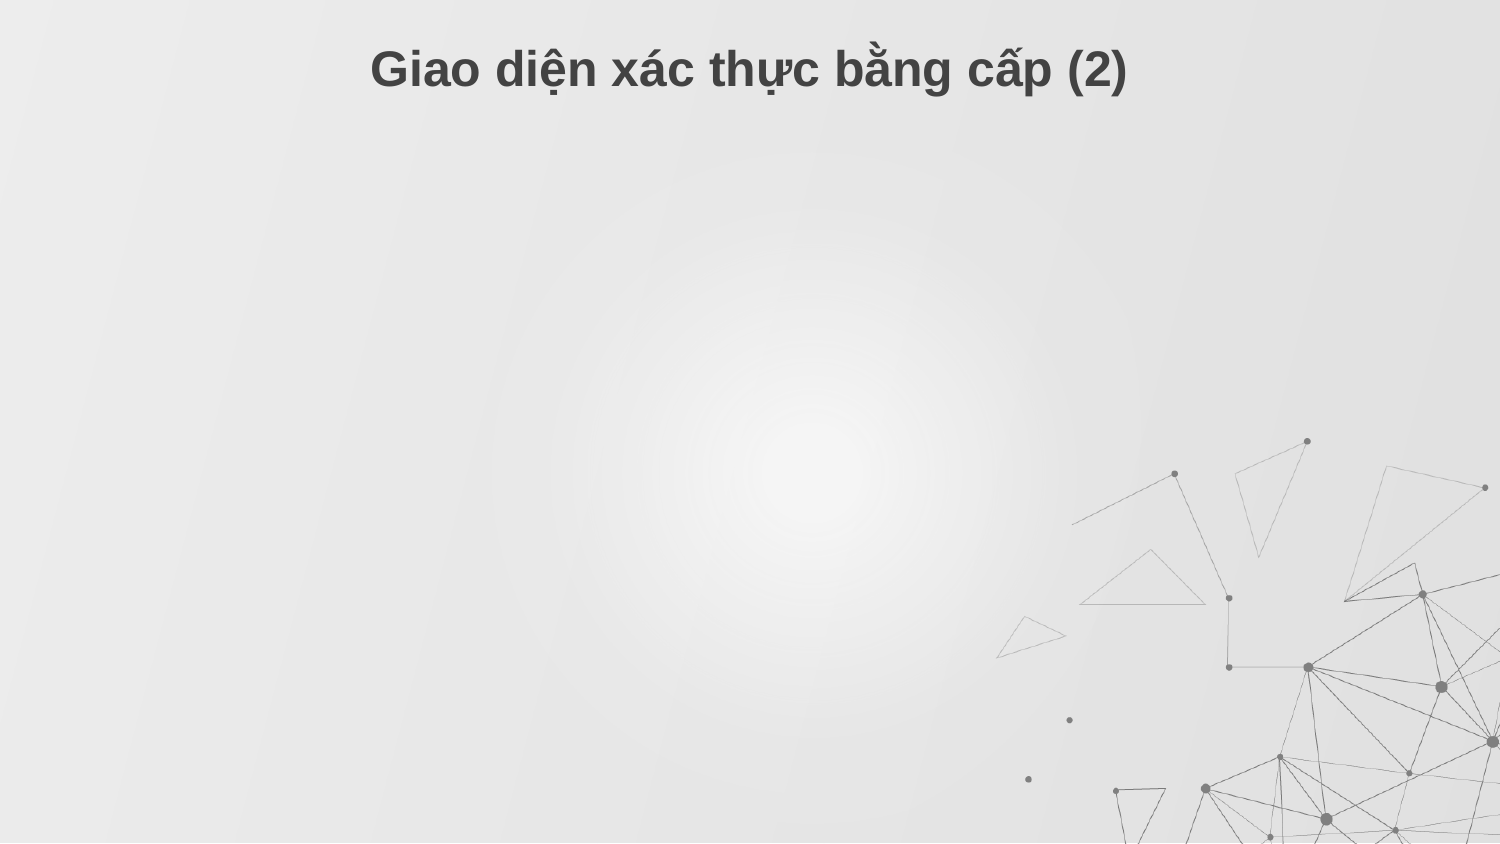

# Giao diện xác thực bằng cấp (2)